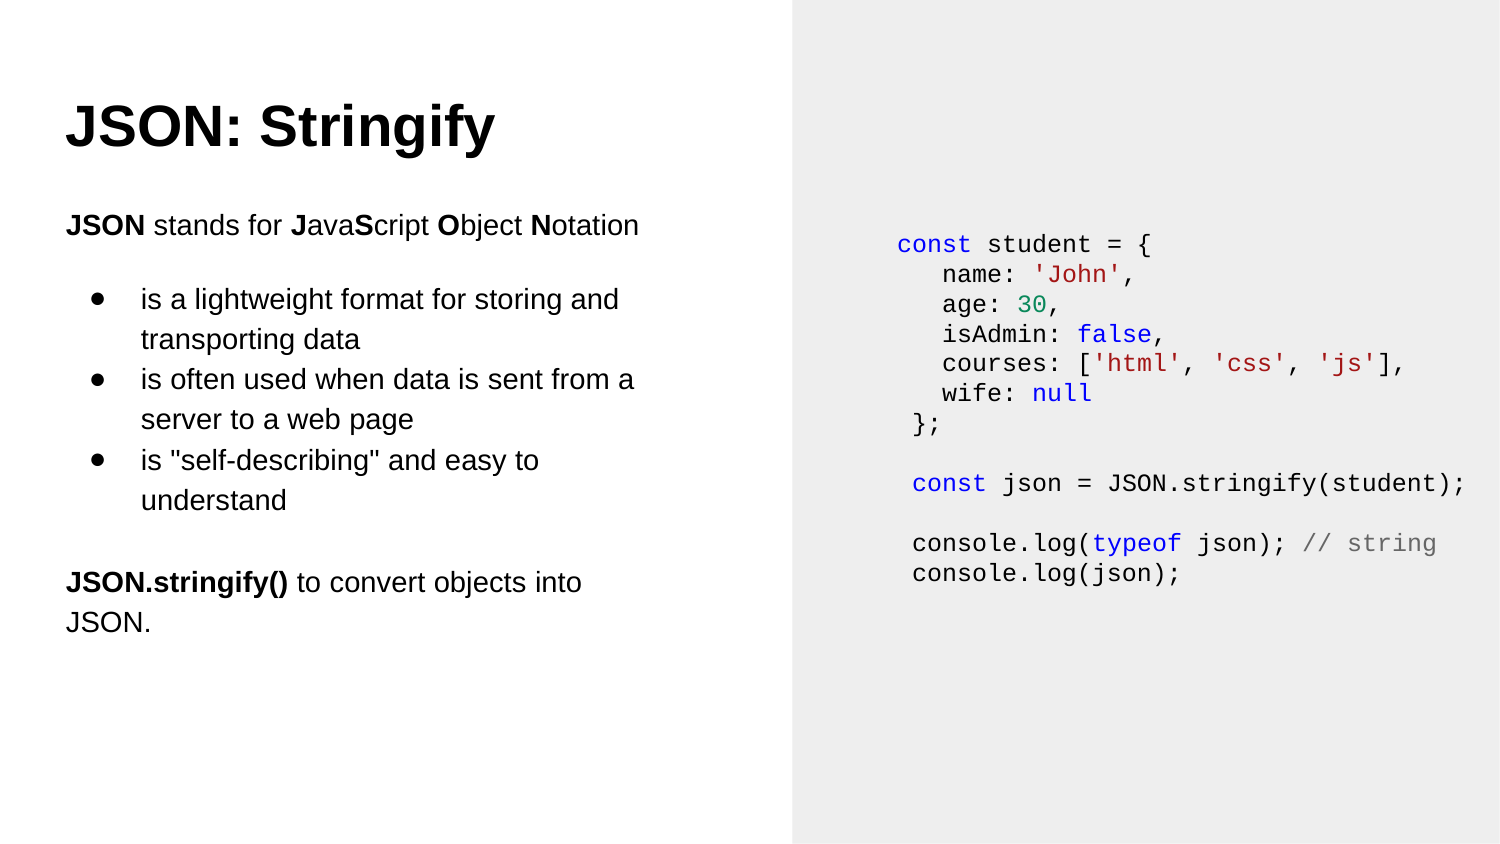

const student = {
    name: 'John',
    age: 30,
    isAdmin: false,
    courses: ['html', 'css', 'js'],
    wife: null
  };

  const json = JSON.stringify(student);

  console.log(typeof json); // string
  console.log(json);

JSON: Stringify
JSON stands for JavaScript Object Notation
is a lightweight format for storing and transporting data
is often used when data is sent from a server to a web page
is "self-describing" and easy to understand
JSON.stringify() to convert objects into JSON.